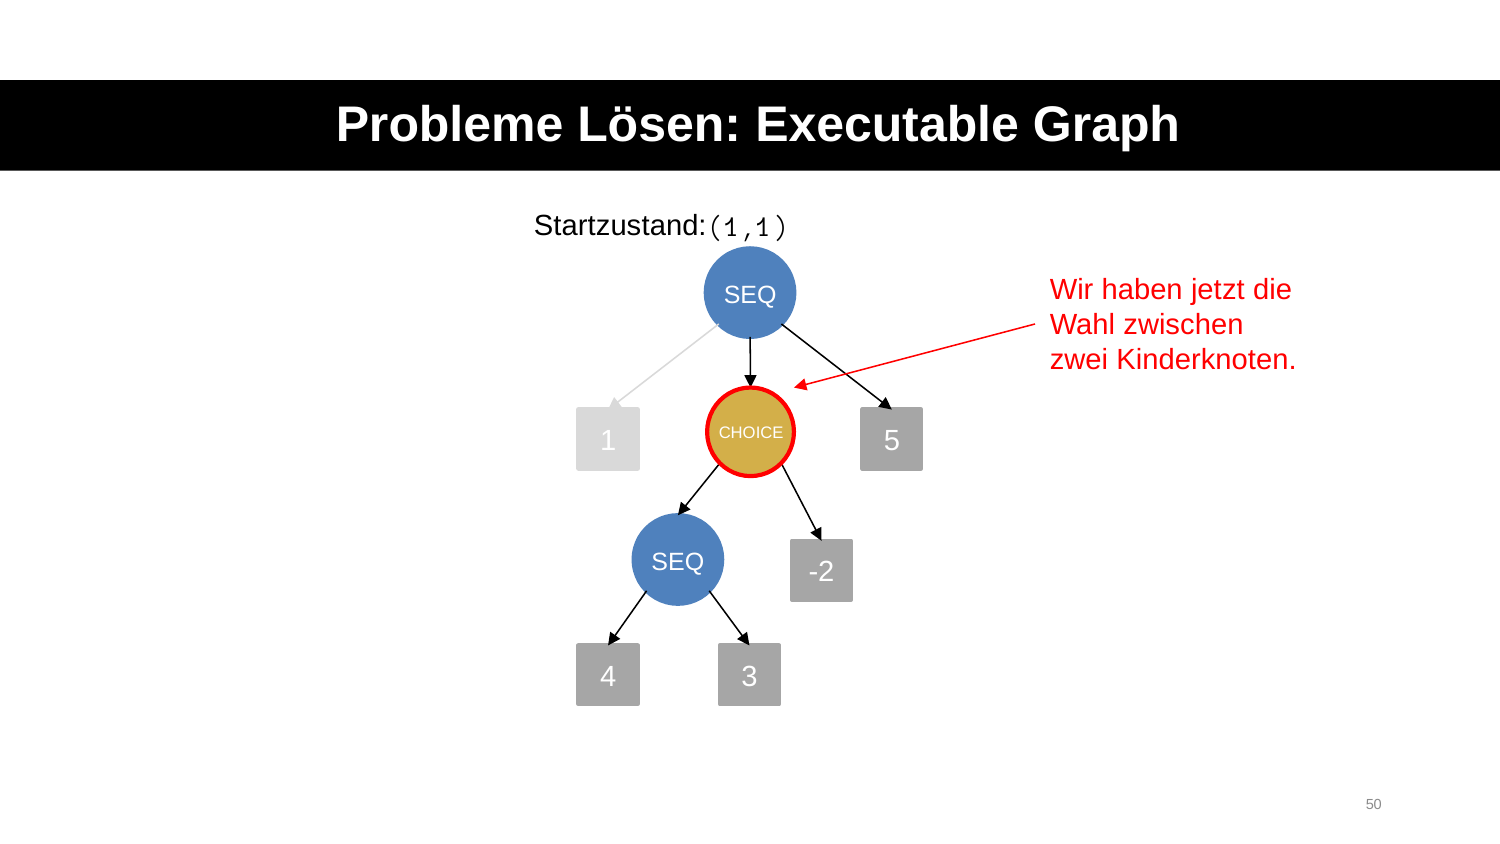

Probleme Lösen: Executable Graph

Startzustand:
(1,1)

Wir haben jetzt die Wahl zwischen zwei Kinderknoten.
SEQ

1
5
CHOICE
CHOICE

SEQ
-2
4
3
50